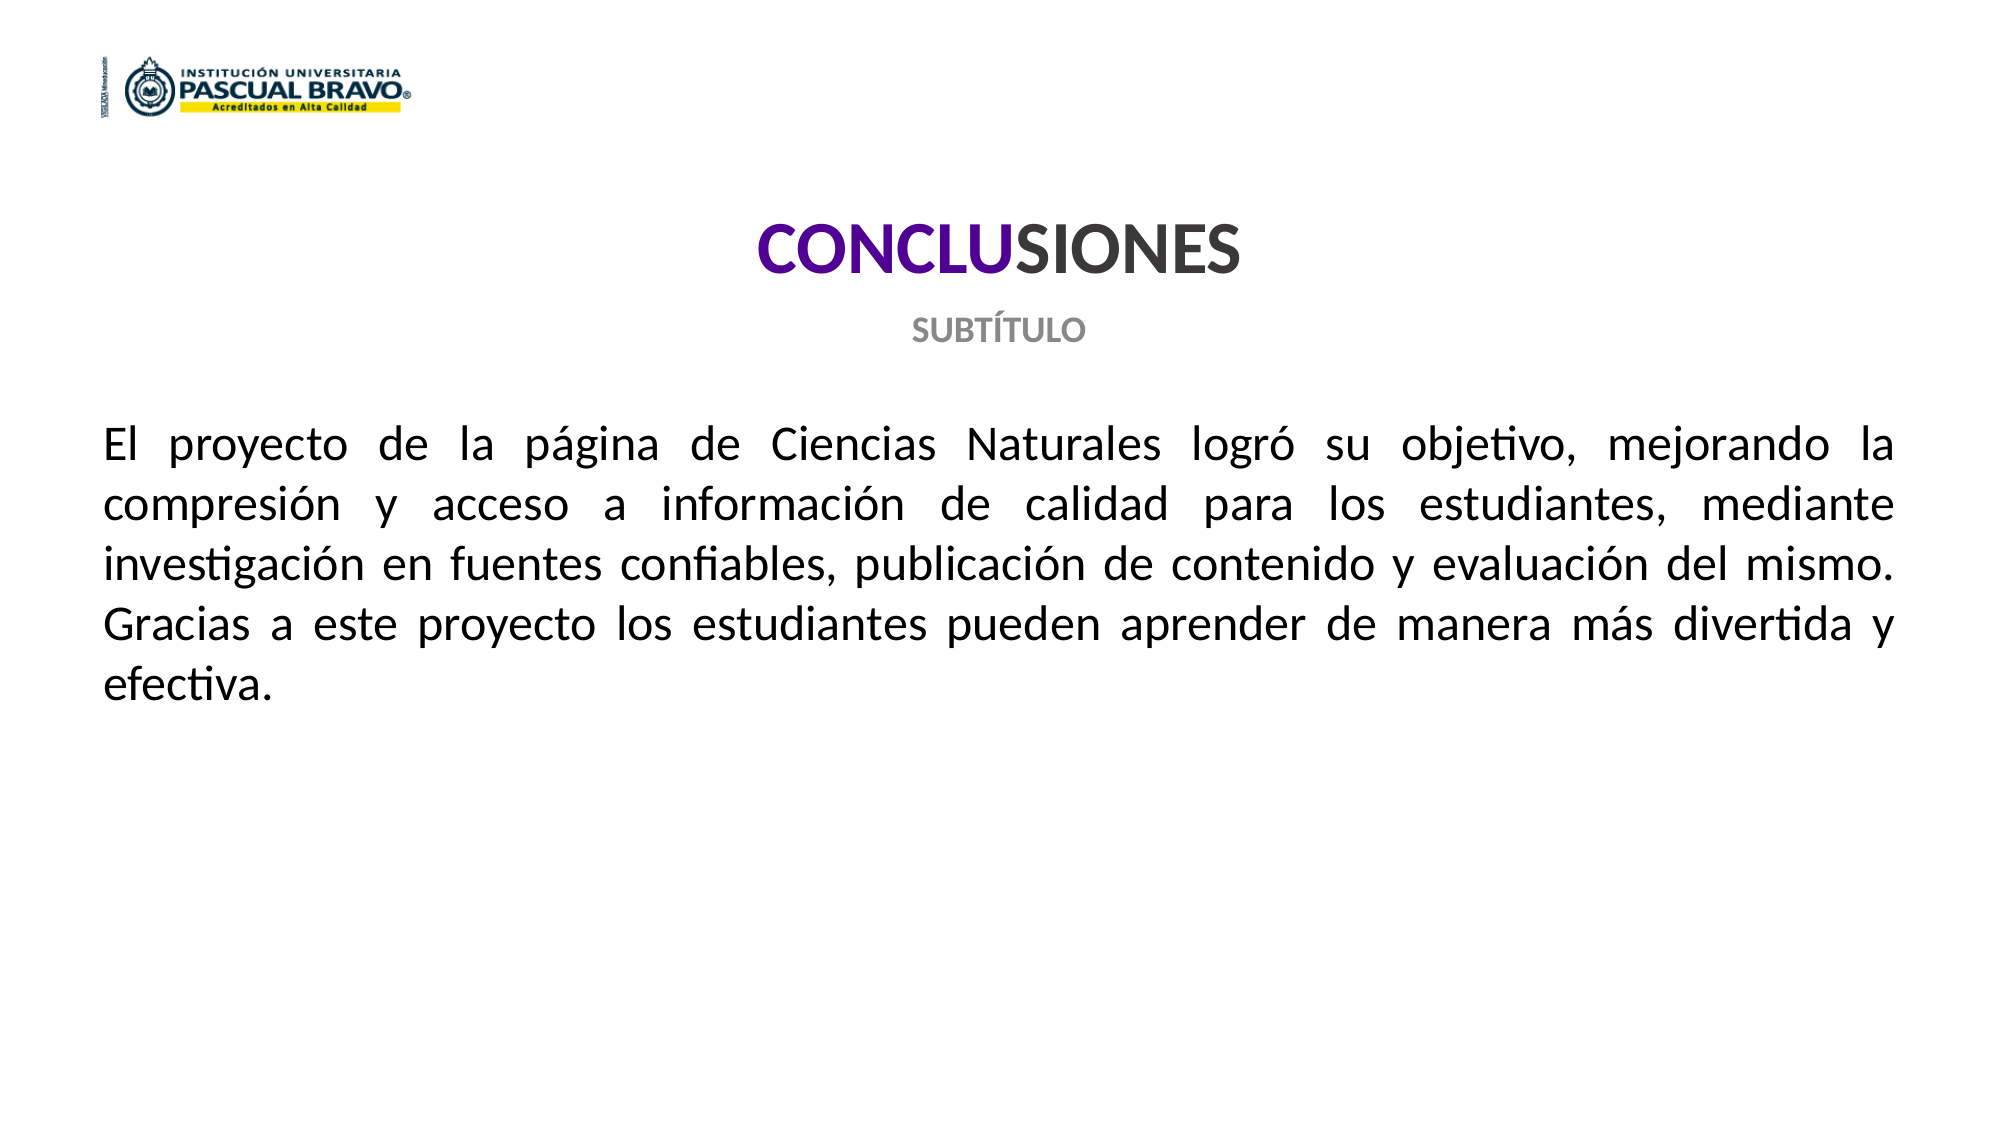

CONCLUSIONES
SUBTÍTULO
El proyecto de la página de Ciencias Naturales logró su objetivo, mejorando la compresión y acceso a información de calidad para los estudiantes, mediante investigación en fuentes confiables, publicación de contenido y evaluación del mismo. Gracias a este proyecto los estudiantes pueden aprender de manera más divertida y efectiva.